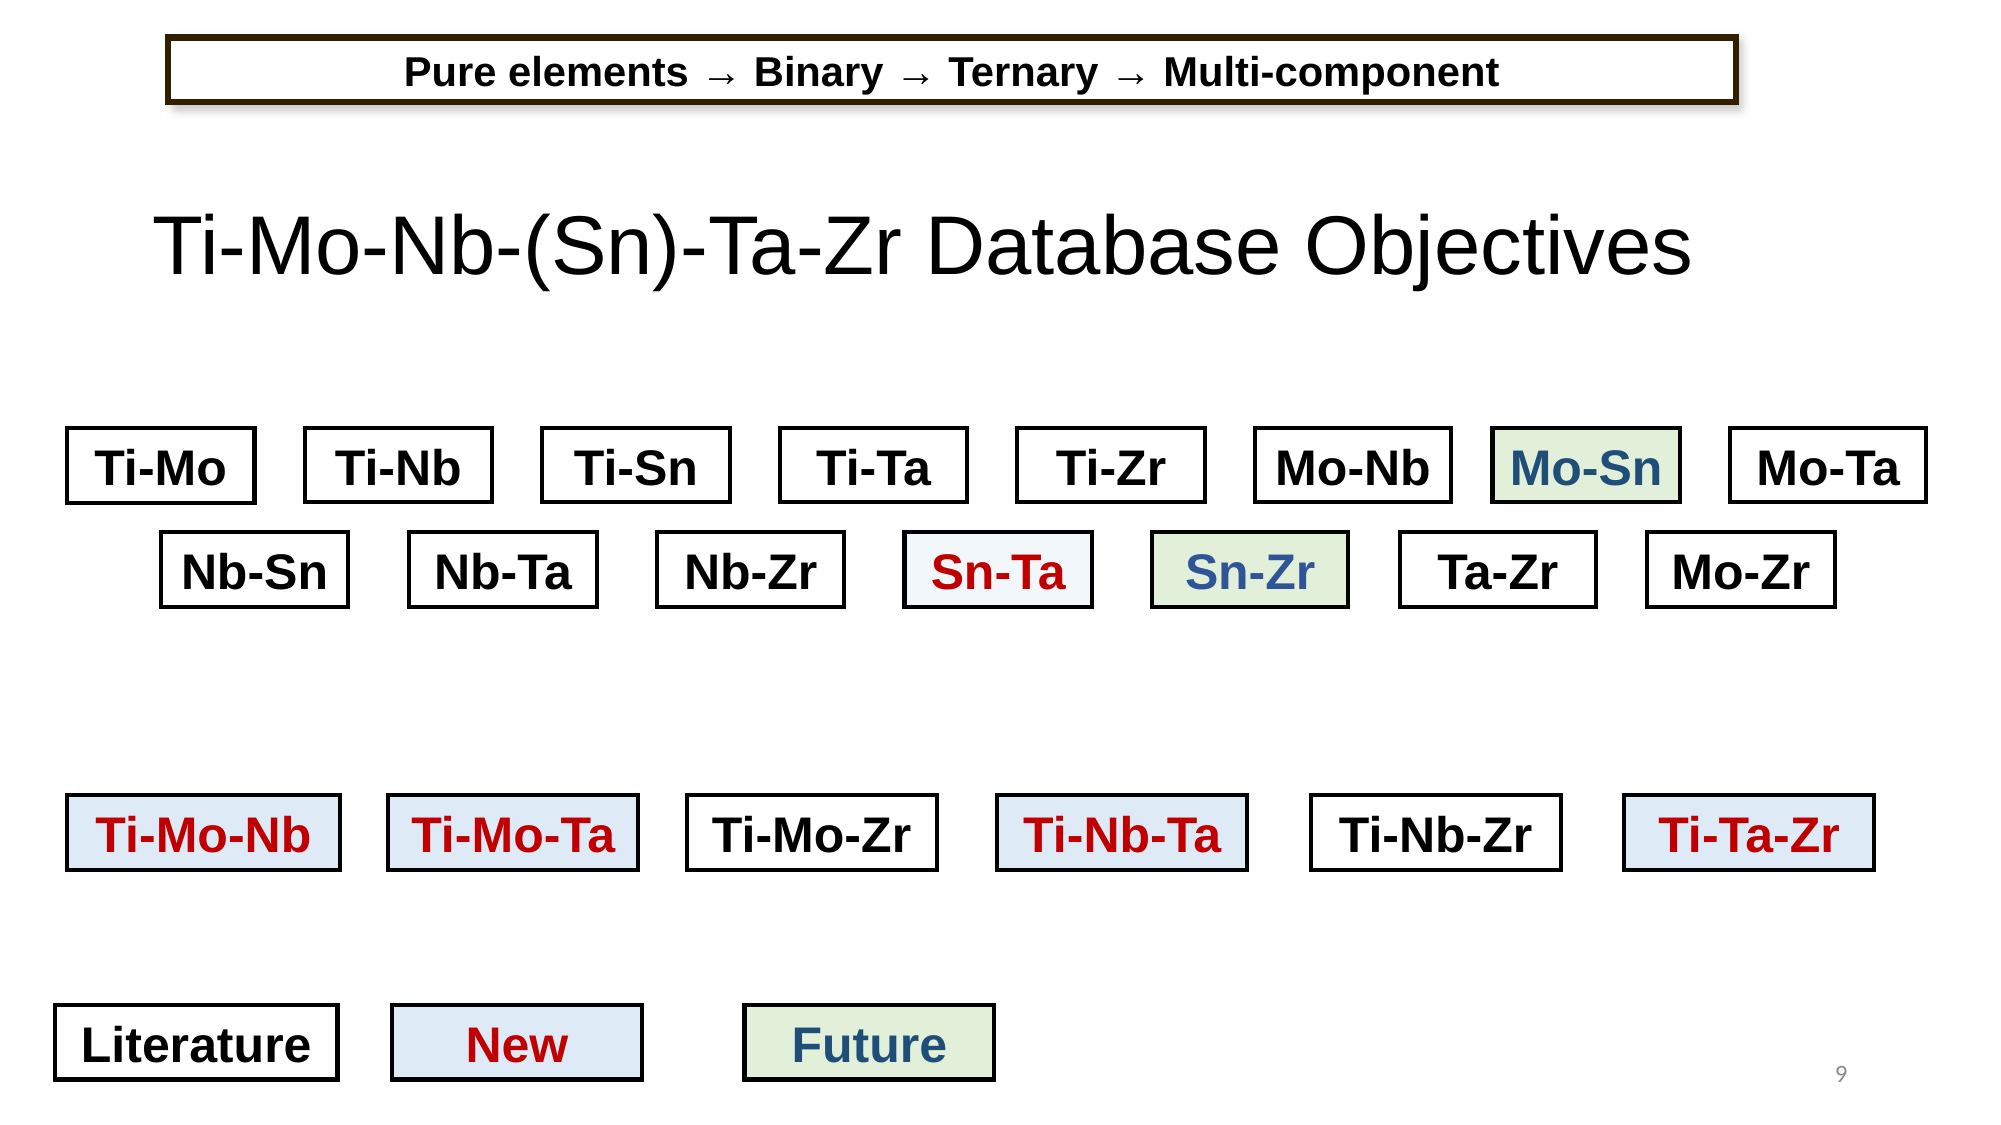

Pure elements → Binary → Ternary → Multi-component
# Ti-Mo-Nb-(Sn)-Ta-Zr Database Objectives
Ti-Nb
Ti-Sn
Ti-Ta
Ti-Zr
Mo-Nb
Mo-Sn
Mo-Ta
Ti-Mo
Nb-Sn
Nb-Ta
Sn-Ta
Sn-Zr
Ta-Zr
Mo-Zr
Nb-Zr
Ti-Ta-Zr
Ti-Nb-Zr
Ti-Mo-Zr
Ti-Nb-Ta
Ti-Mo-Ta
Ti-Mo-Nb
Literature
New
Future
9